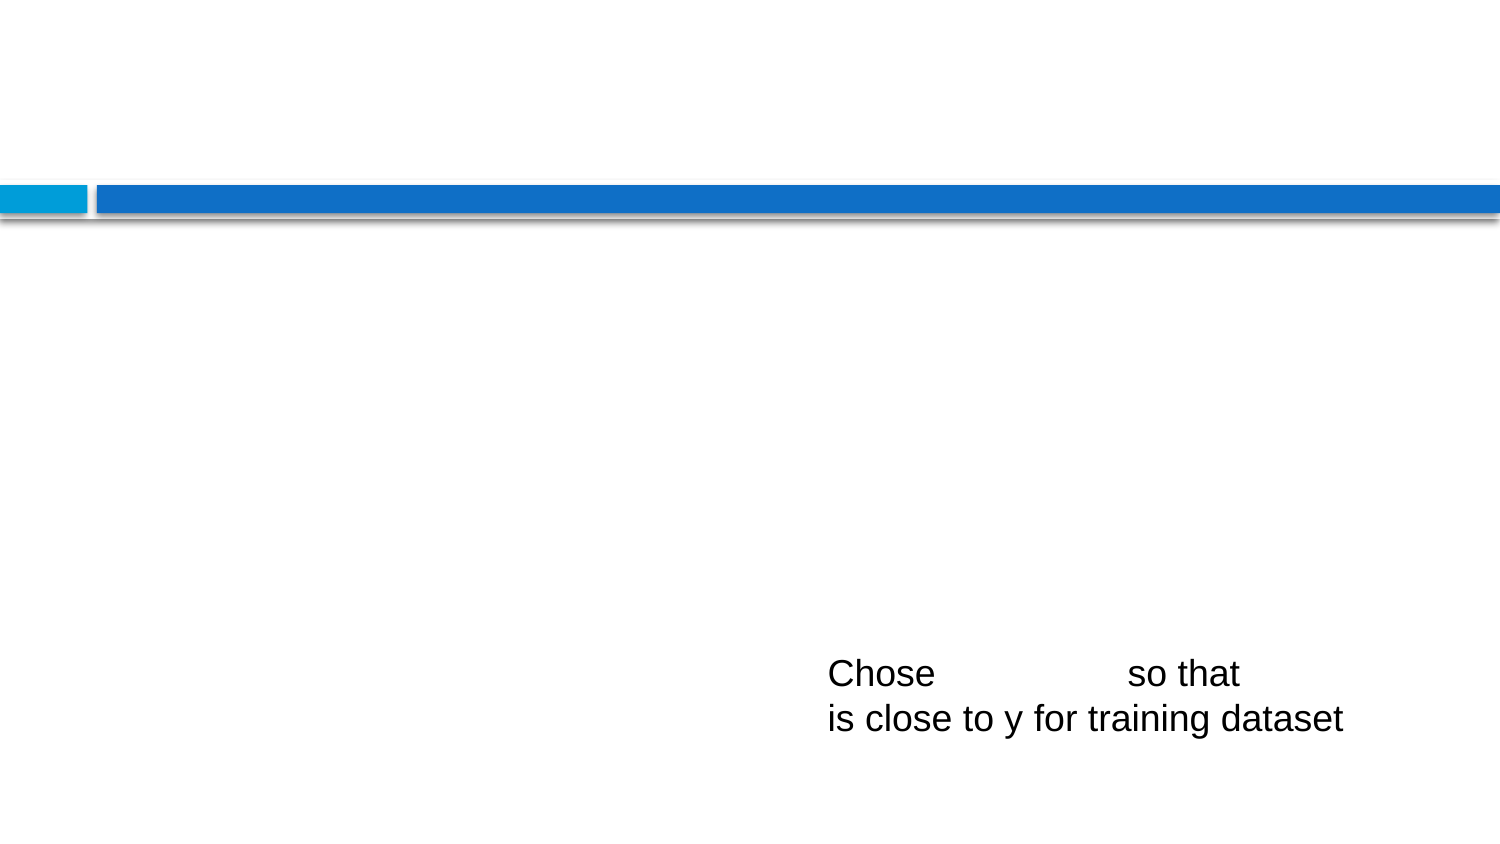

Chose 		so that
is close to y for training dataset